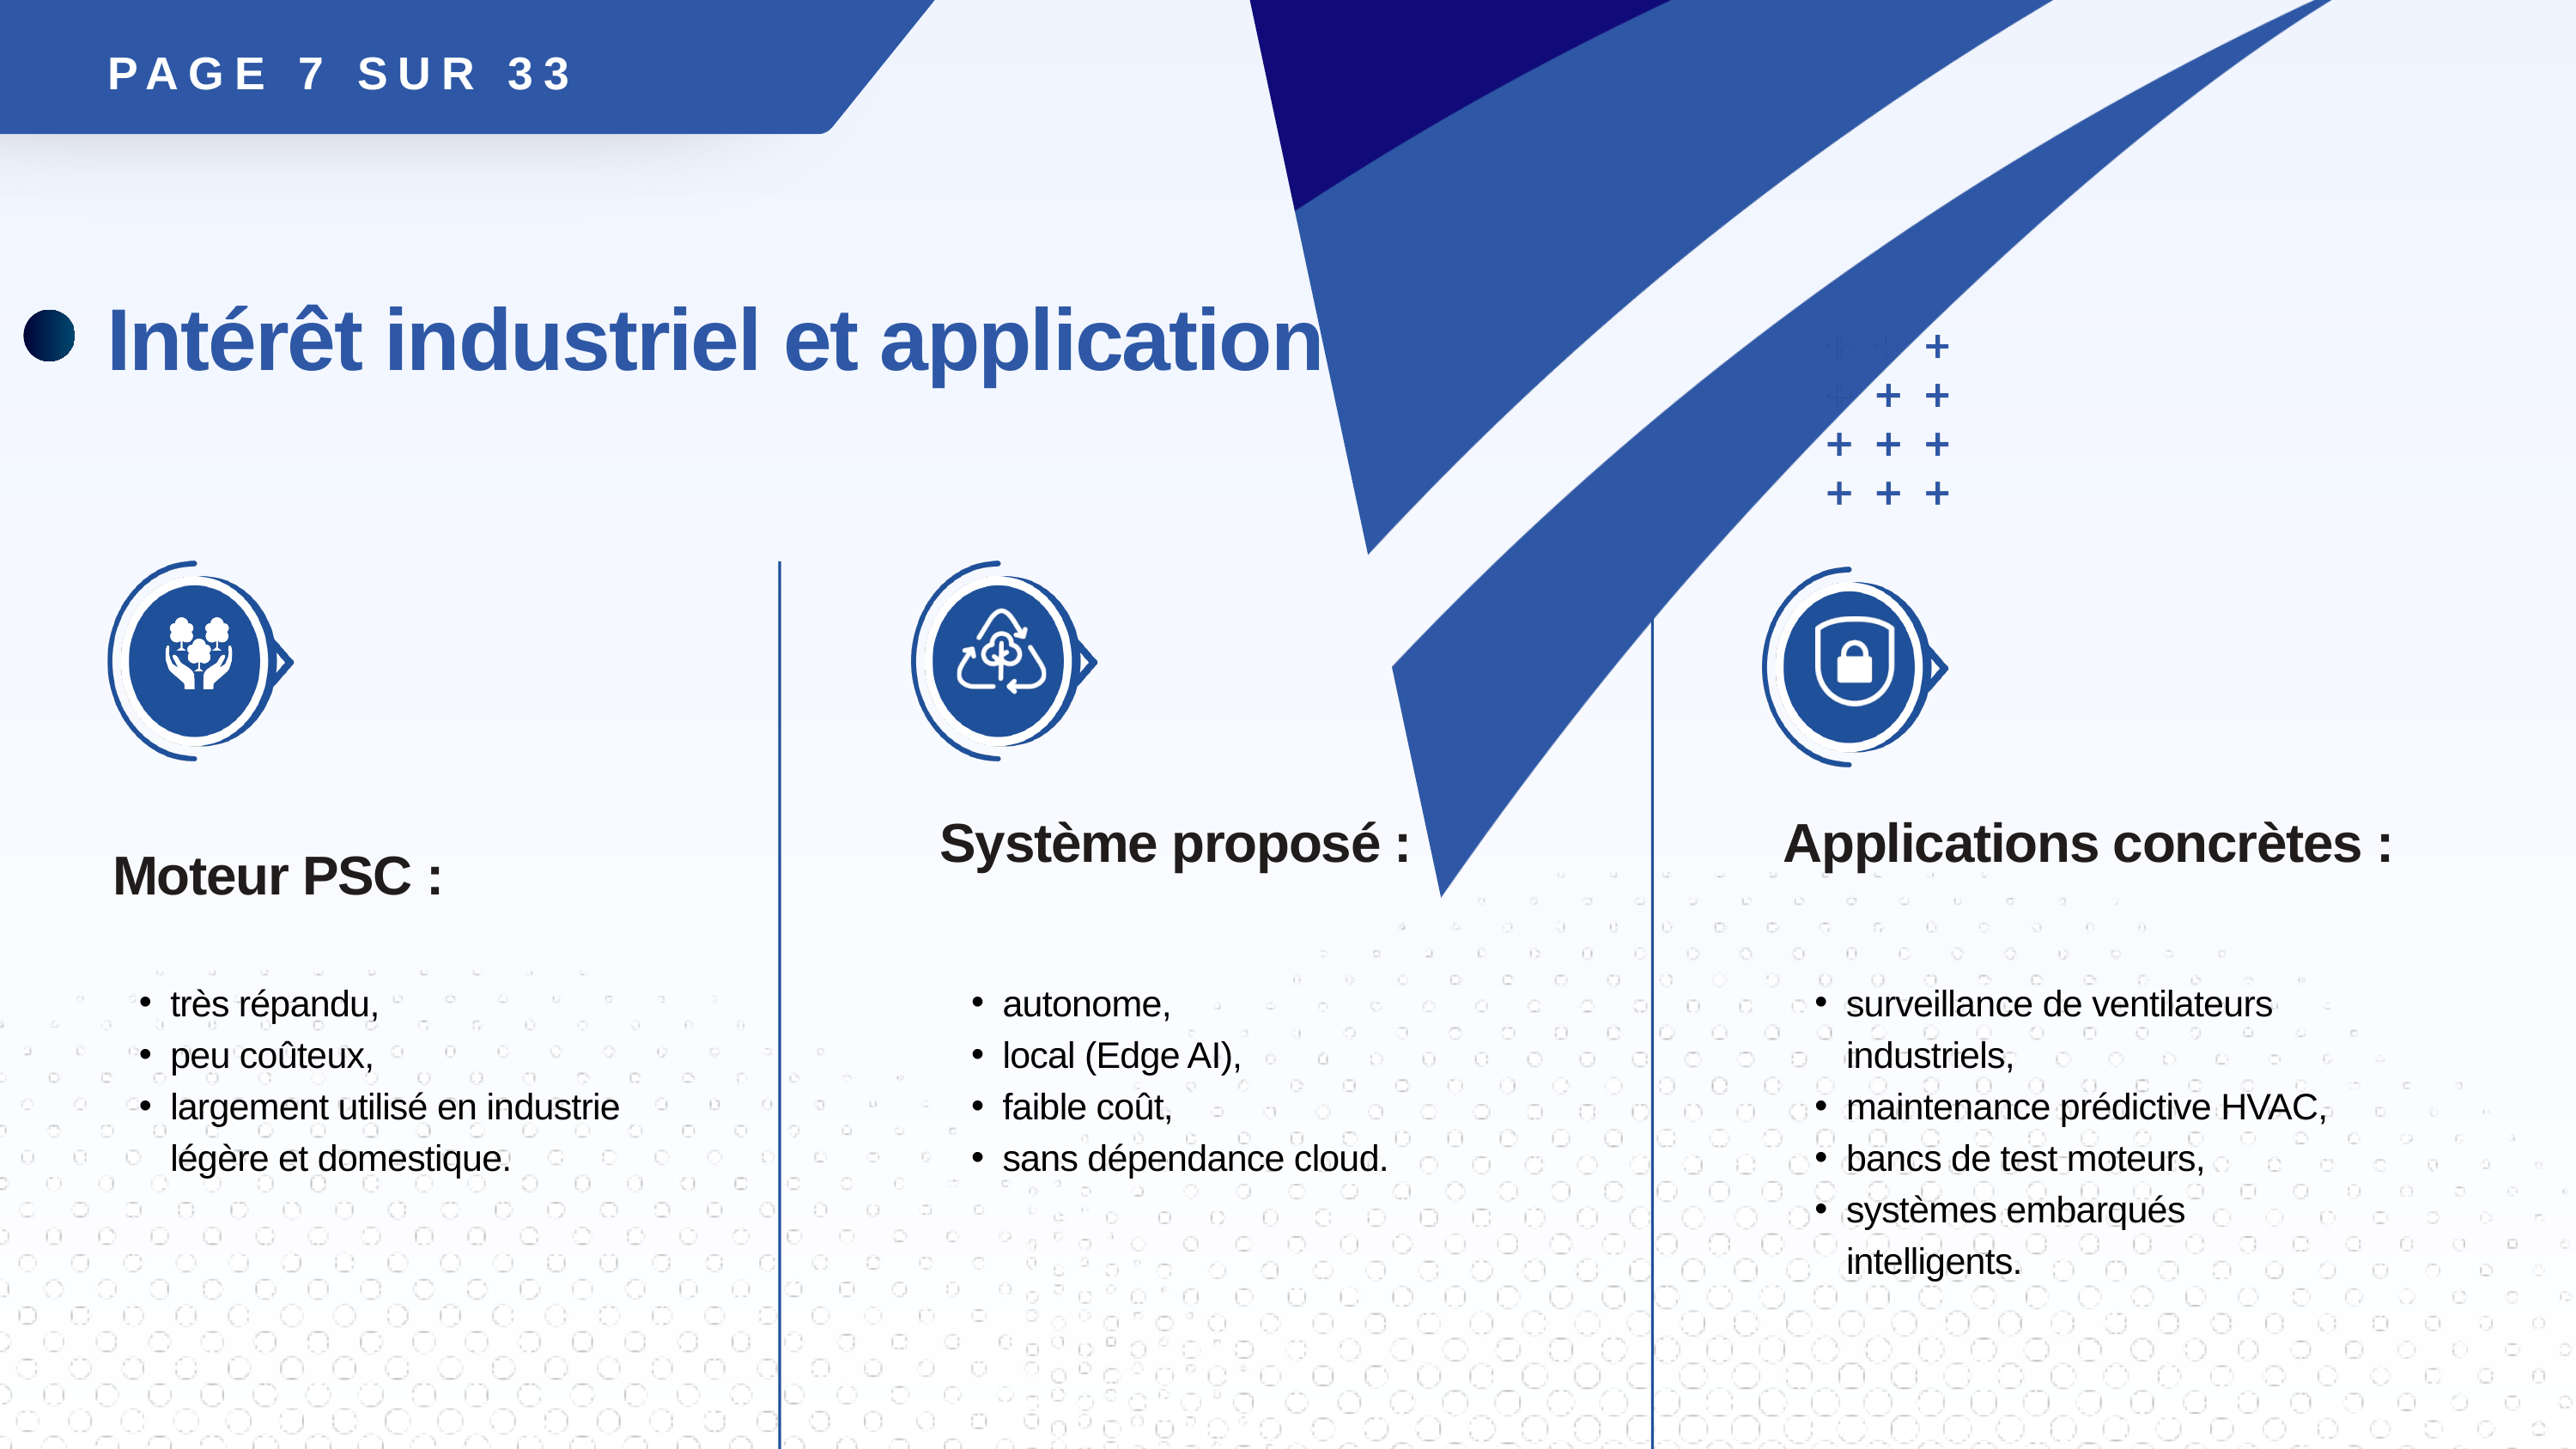

PAGE 7 SUR 33
Intérêt industriel et application réelle

Système proposé :
Applications concrètes :
Moteur PSC :

très répandu,
peu coûteux,
largement utilisé en industrie légère et domestique.

autonome,
local (Edge AI),
faible coût,
sans dépendance cloud.

surveillance de ventilateurs industriels,
maintenance prédictive HVAC,
bancs de test moteurs,
systèmes embarqués intelligents.